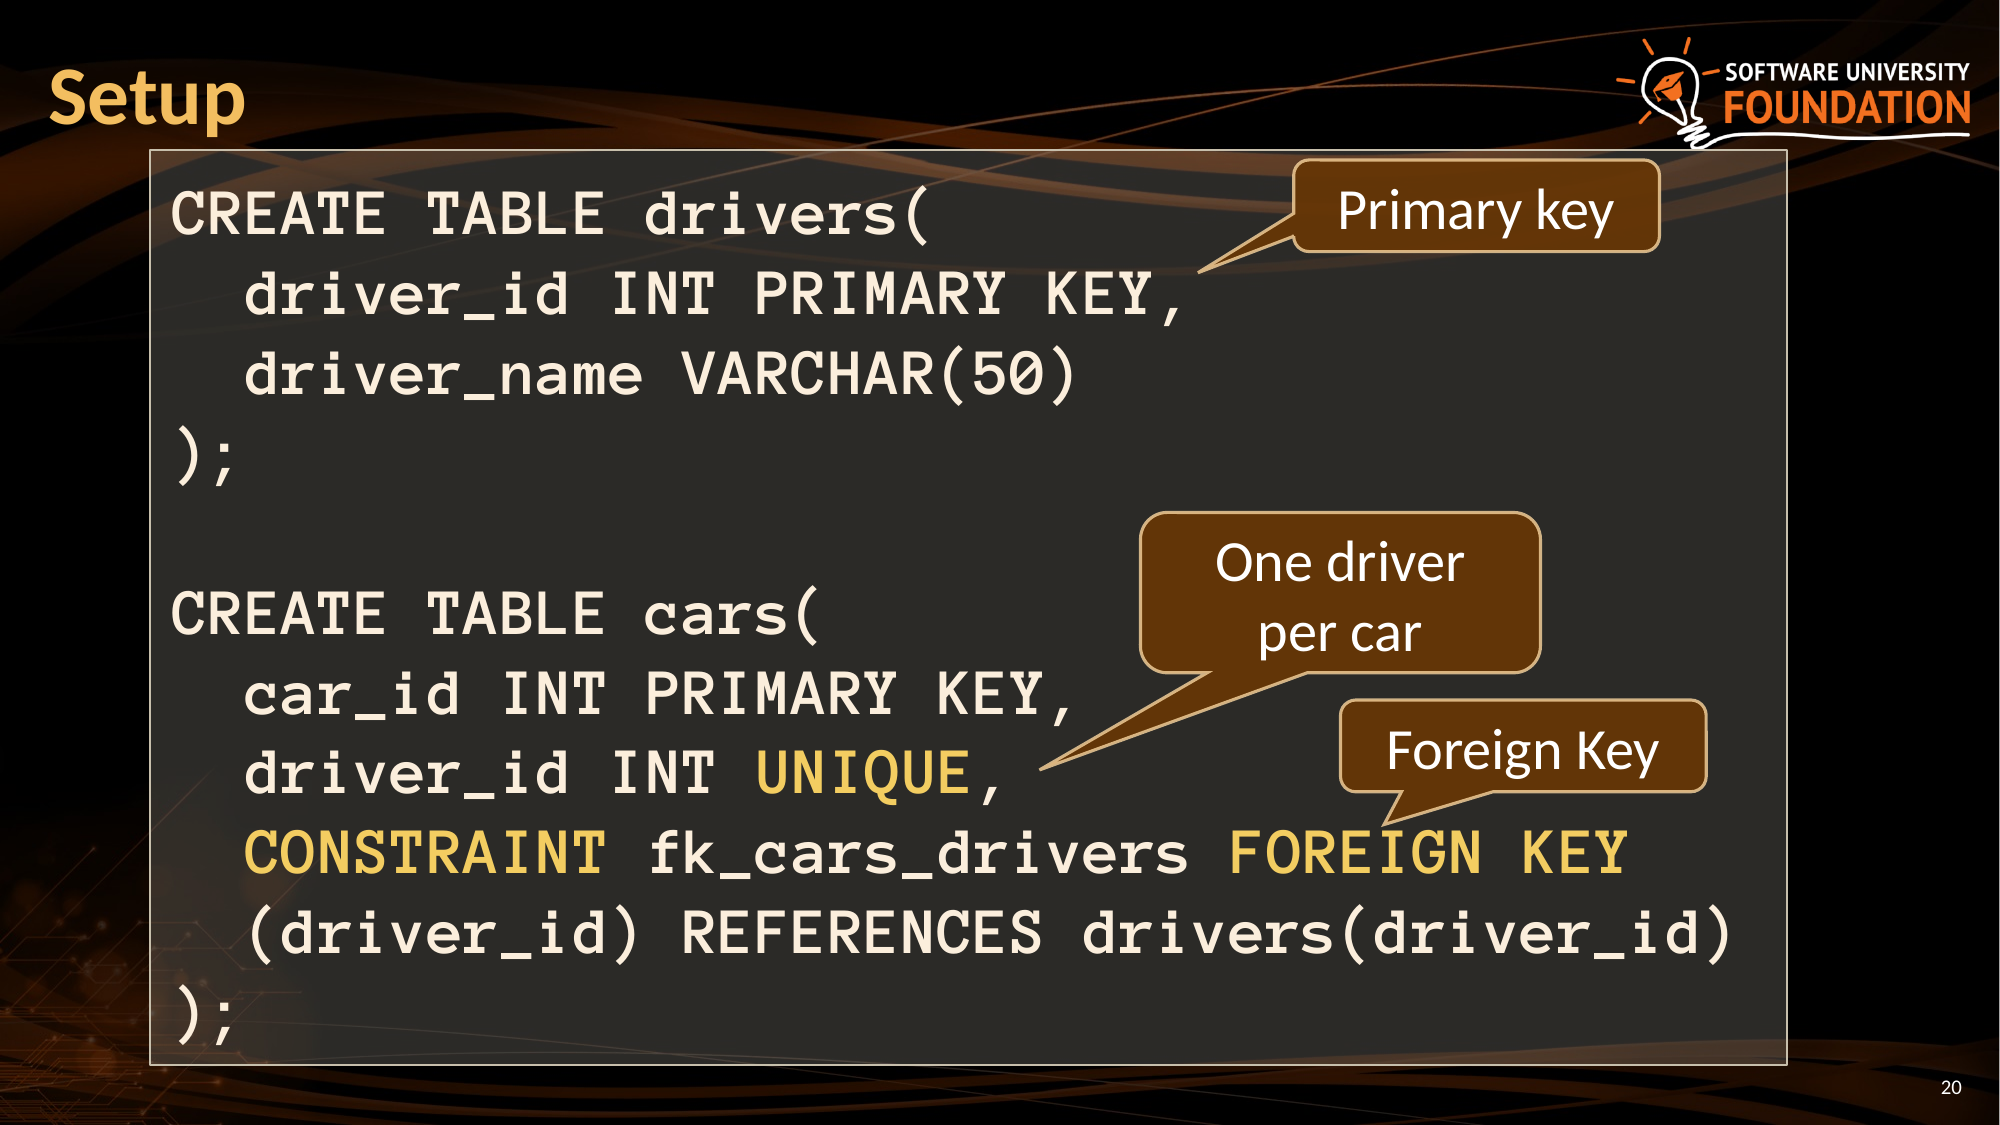

# Setup
CREATE TABLE drivers(
  driver_id INT PRIMARY KEY,
  driver_name VARCHAR(50)
);

CREATE TABLE cars(
  car_id INT PRIMARY KEY,
  driver_id INT UNIQUE,
  CONSTRAINT fk_cars_drivers FOREIGN KEY
  (driver_id) REFERENCES drivers(driver_id)
);
Primary key
One driver
per car
Foreign Key
20